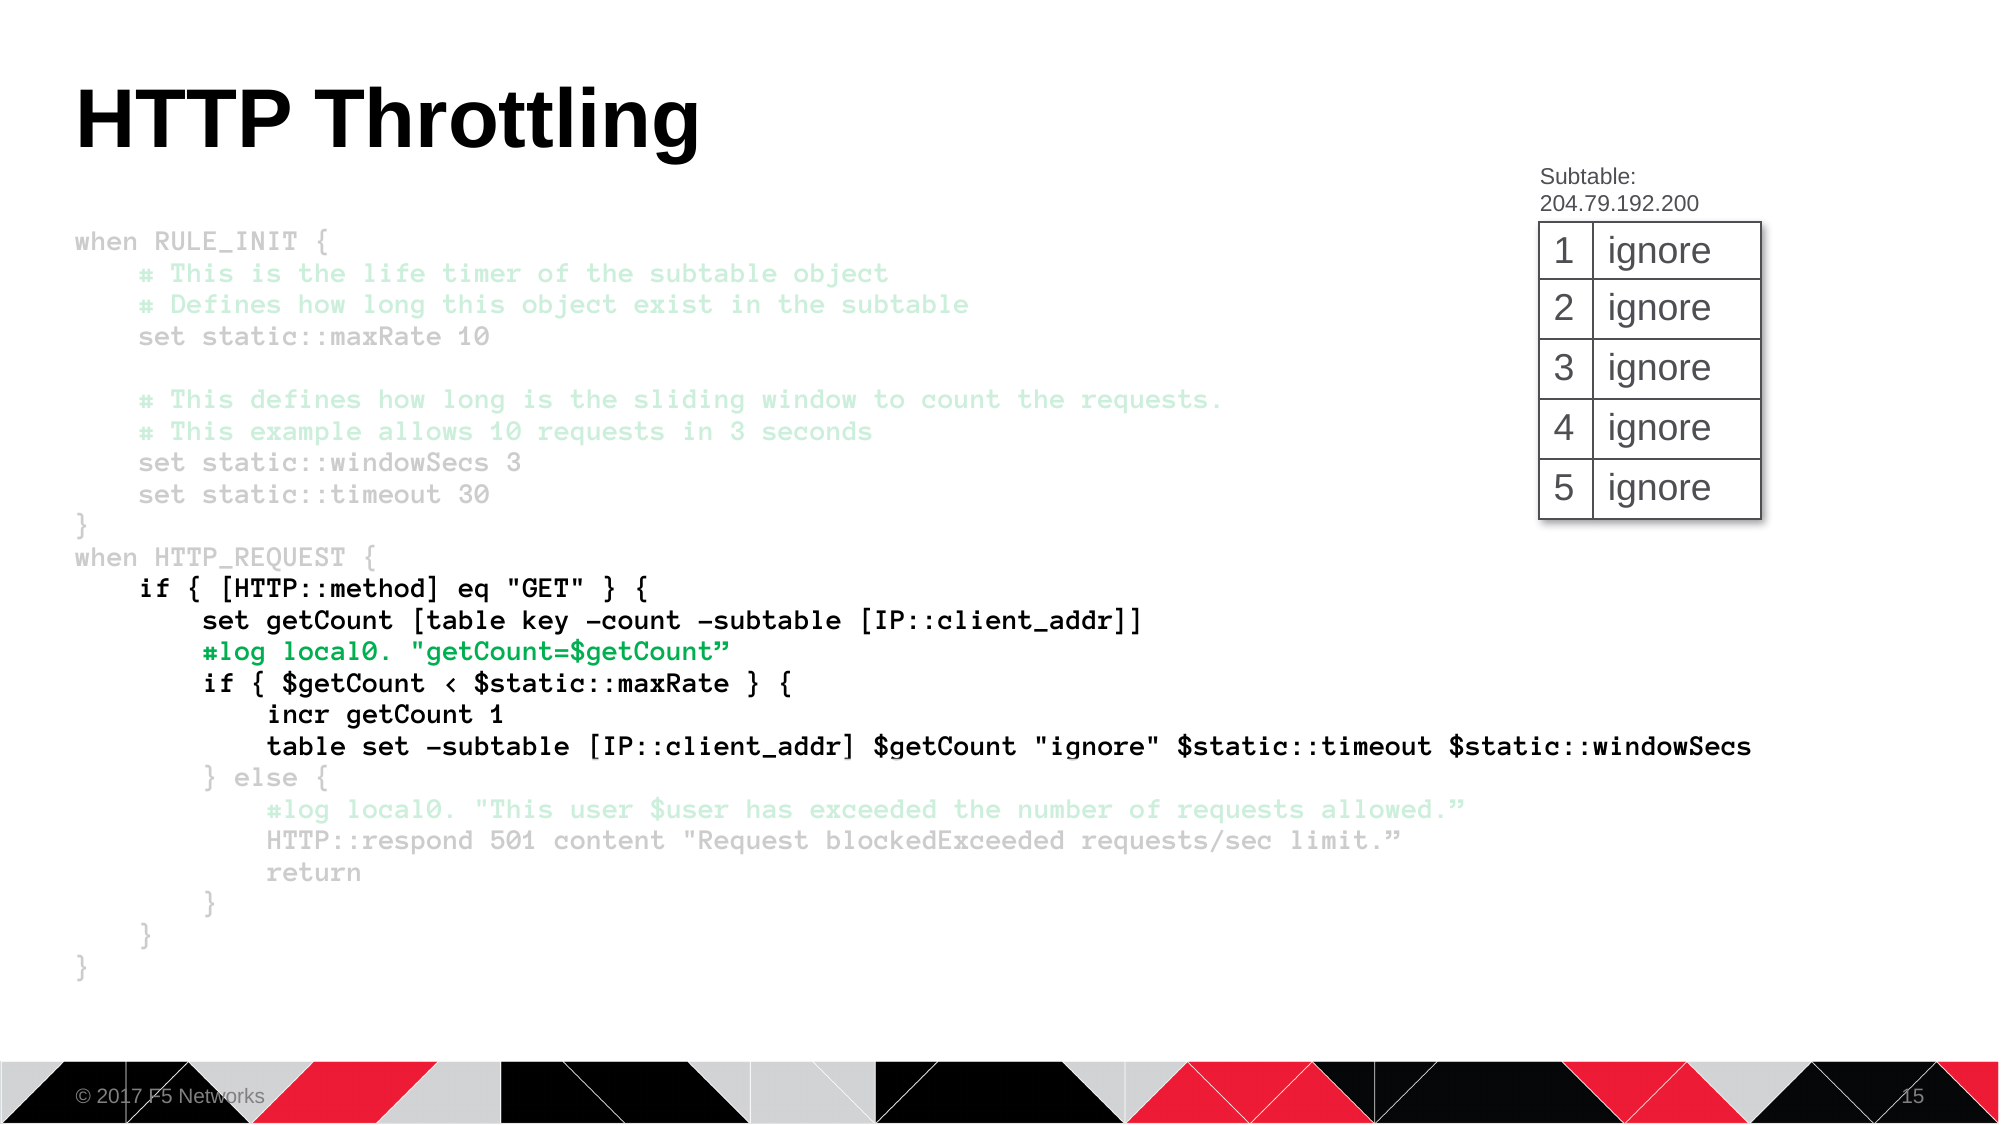

© 2017 F5 Networks
15
when RULE_INIT {
    # This is the life timer of the subtable object
    # Defines how long this object exist in the subtable
    set static::maxRate 10

    # This defines how long is the sliding window to count the requests.
    # This example allows 10 requests in 3 seconds
    set static::windowSecs 3
    set static::timeout 30
}
when HTTP_REQUEST {
    if { [HTTP::method] eq "GET" } {
        set getCount [table key -count -subtable [IP::client_addr]]
        #log local0. "getCount=$getCount”
        if { $getCount < $static::maxRate } {
            incr getCount 1
            table set -subtable [IP::client_addr] $getCount "ignore" $static::timeout $static::windowSecs
        } else {
            #log local0. "This user $user has exceeded the number of requests allowed.”
            HTTP::respond 501 content "Request blockedExceeded requests/sec limit.”
            return
        }
    }
}
# HTTP Throttling
Subtable:
204.79.192.200

| 1 | ignore |
| --- | --- |
| 2 | ignore |
| 3 | ignore |
| 4 | ignore |
| 5 | ignore |